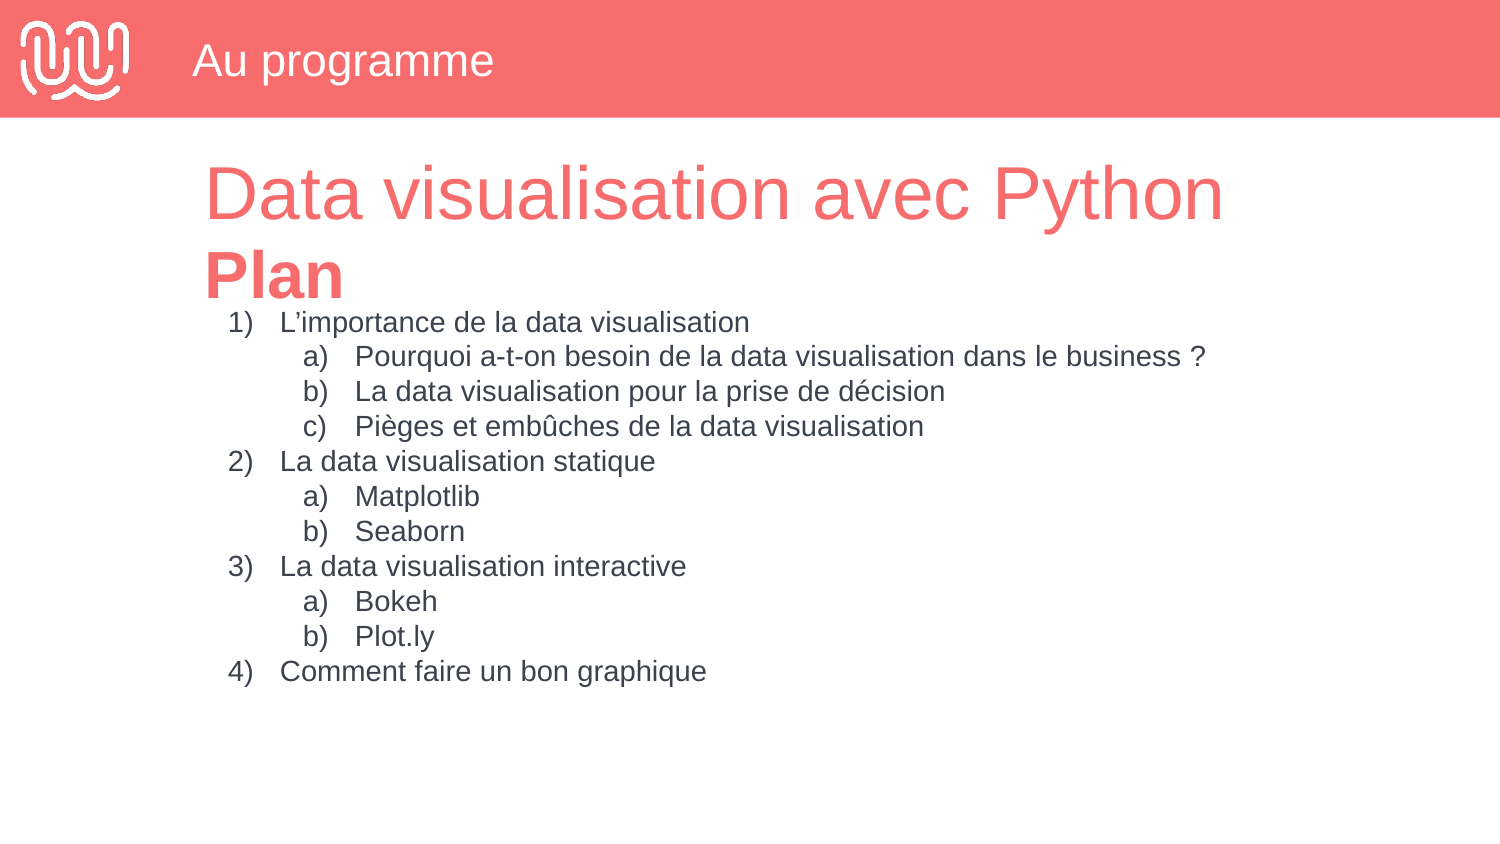

# Au programme
Data visualisation avec Python
Plan
L’importance de la data visualisation
Pourquoi a-t-on besoin de la data visualisation dans le business ?
La data visualisation pour la prise de décision
Pièges et embûches de la data visualisation
La data visualisation statique
Matplotlib
Seaborn
La data visualisation interactive
Bokeh
Plot.ly
Comment faire un bon graphique